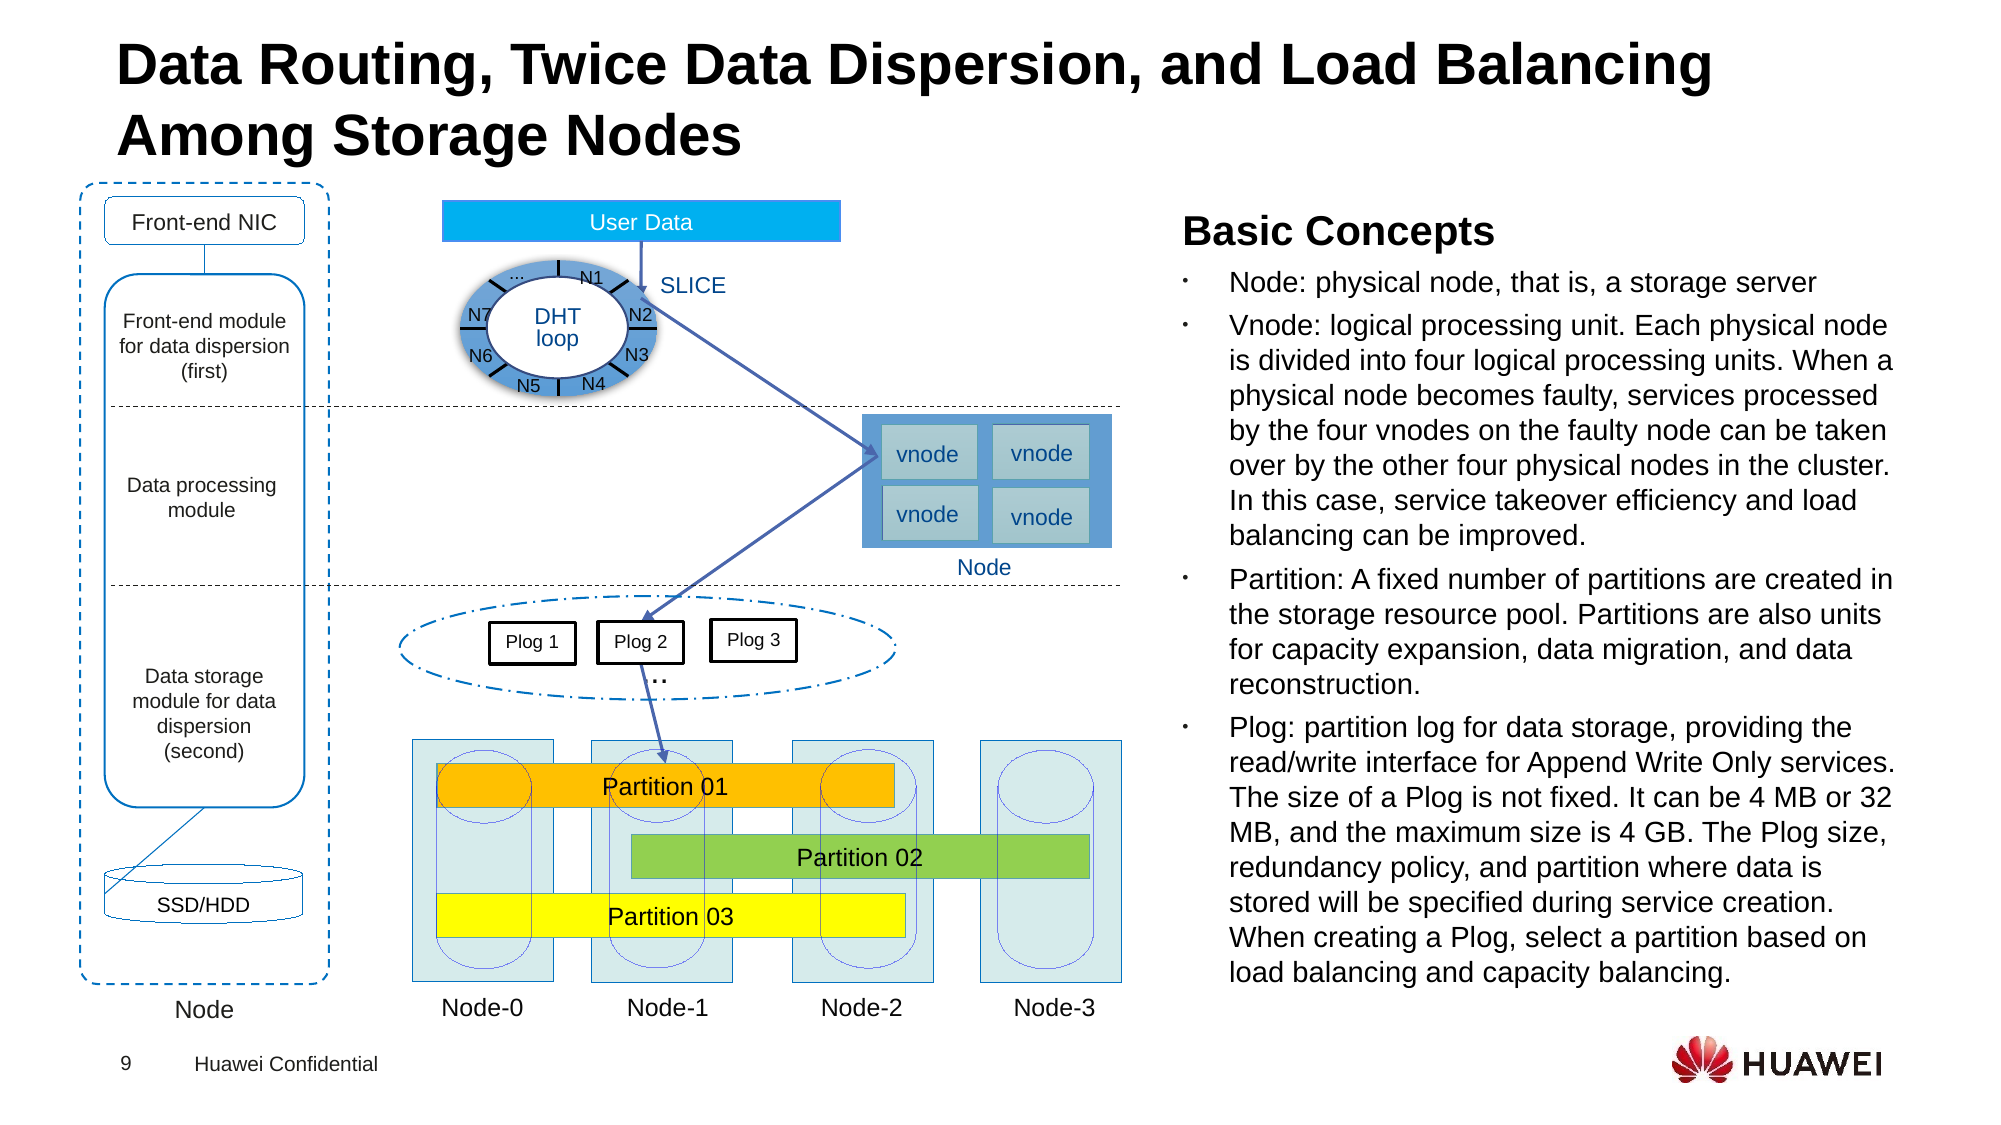

Data Routing, Twice Data Dispersion, and Load Balancing Among Storage Nodes

Front-end NIC

SSD/HDD
Node
Basic Concepts
Node: physical node, that is, a storage server
Vnode: logical processing unit. Each physical node is divided into four logical processing units. When a physical node becomes faulty, services processed by the four vnodes on the faulty node can be taken over by the other four physical nodes in the cluster. In this case, service takeover efficiency and load balancing can be improved.
Partition: A fixed number of partitions are created in the storage resource pool. Partitions are also units for capacity expansion, data migration, and data reconstruction.
Plog: partition log for data storage, providing the read/write interface for Append Write Only services. The size of a Plog is not fixed. It can be 4 MB or 32 MB, and the maximum size is 4 GB. The Plog size, redundancy policy, and partition where data is stored will be specified during service creation. When creating a Plog, select a partition based on load balancing and capacity balancing.
User Data
...

N1
N7
DHT loop
N2
N3
N6
N4
N5
SLICE
Front-end module for data dispersion
(first)

vnode
vnode

vnode
vnode
Data processing module
Node

Plog 3
Plog 2
Plog 1
...
Data storage module for data dispersion
(second)

Partition 01
Partition 02
Partition 03
Node-0
Node-1
Node-2
Node-3